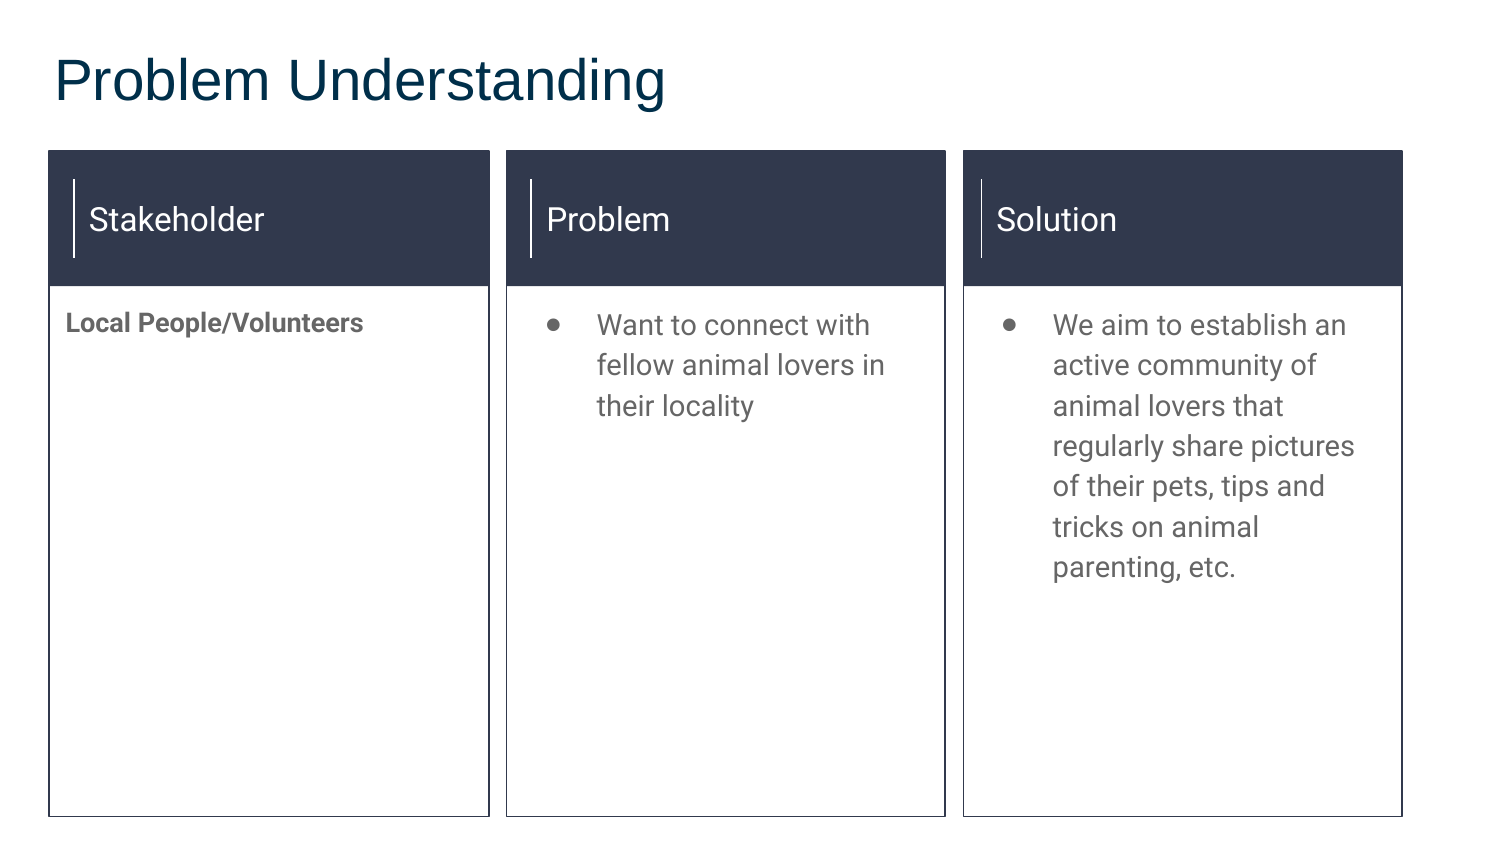

Problem Understanding

Stakeholder
Problem
Solution
Local People/Volunteers
Want to connect with fellow animal lovers in their locality
We aim to establish an active community of animal lovers that regularly share pictures of their pets, tips and tricks on animal parenting, etc.